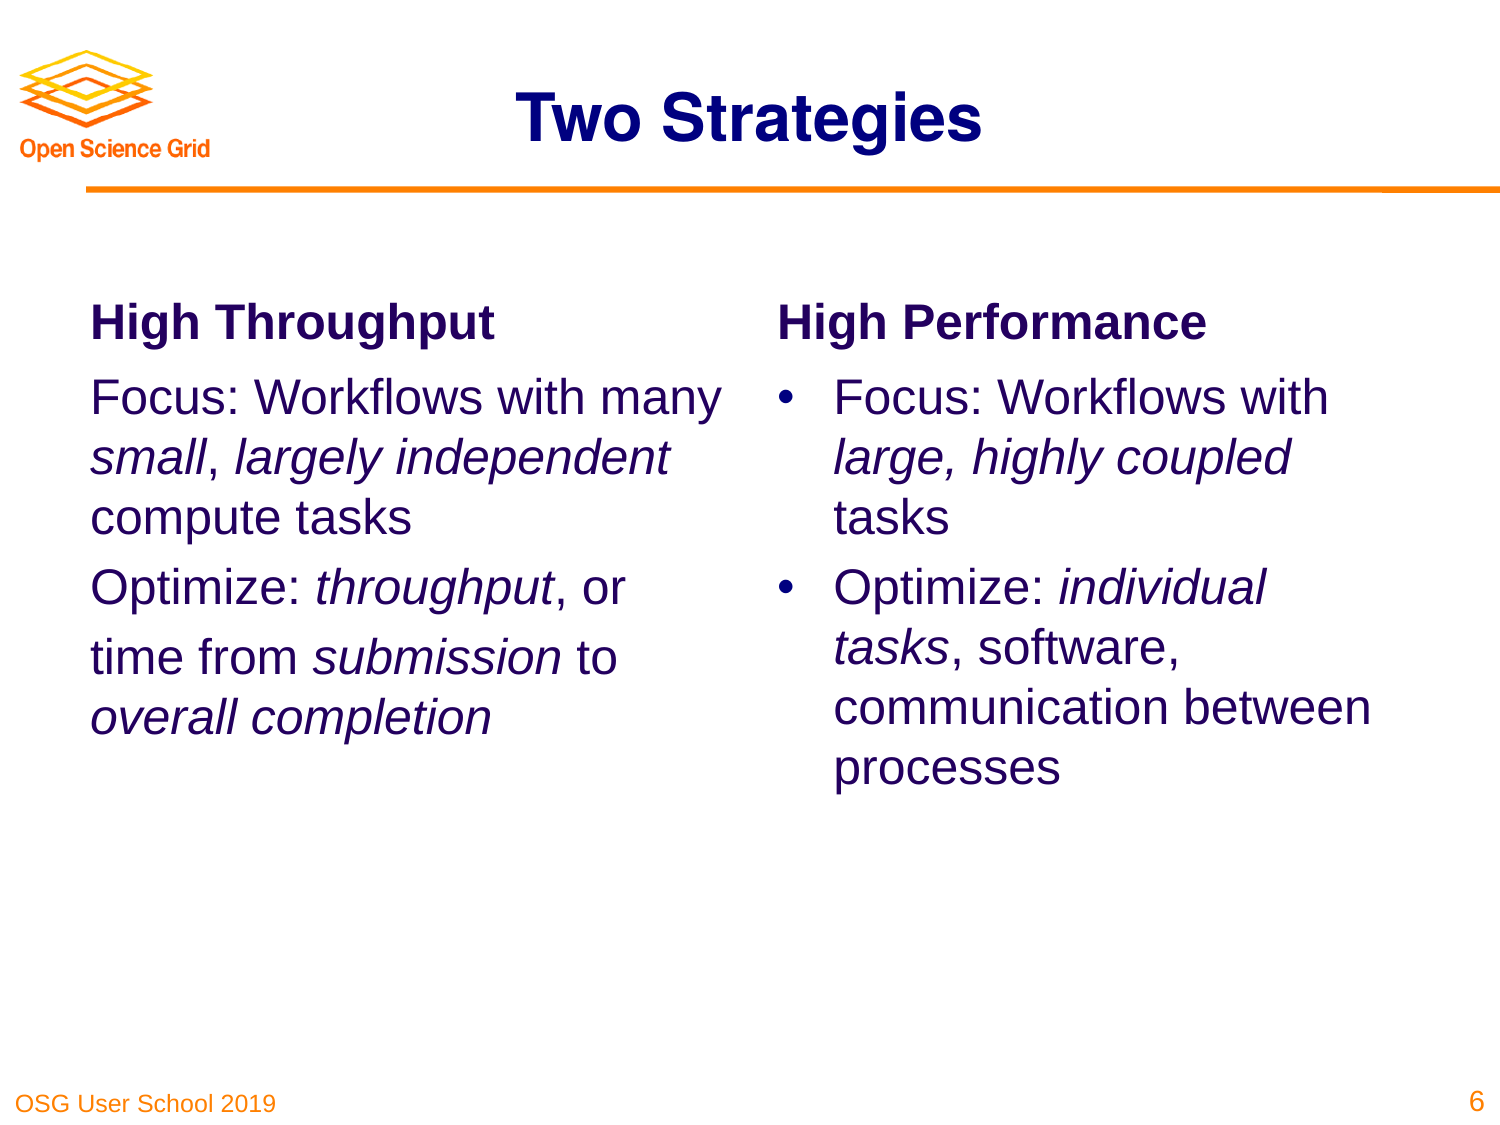

# Two Strategies
High Throughput
High Performance
Focus: Workflows with many small, largely independent compute tasks
Optimize: throughput, or
time from submission to overall completion
Focus: Workflows with large, highly coupled tasks
Optimize: individual tasks, software, communication between processes
6